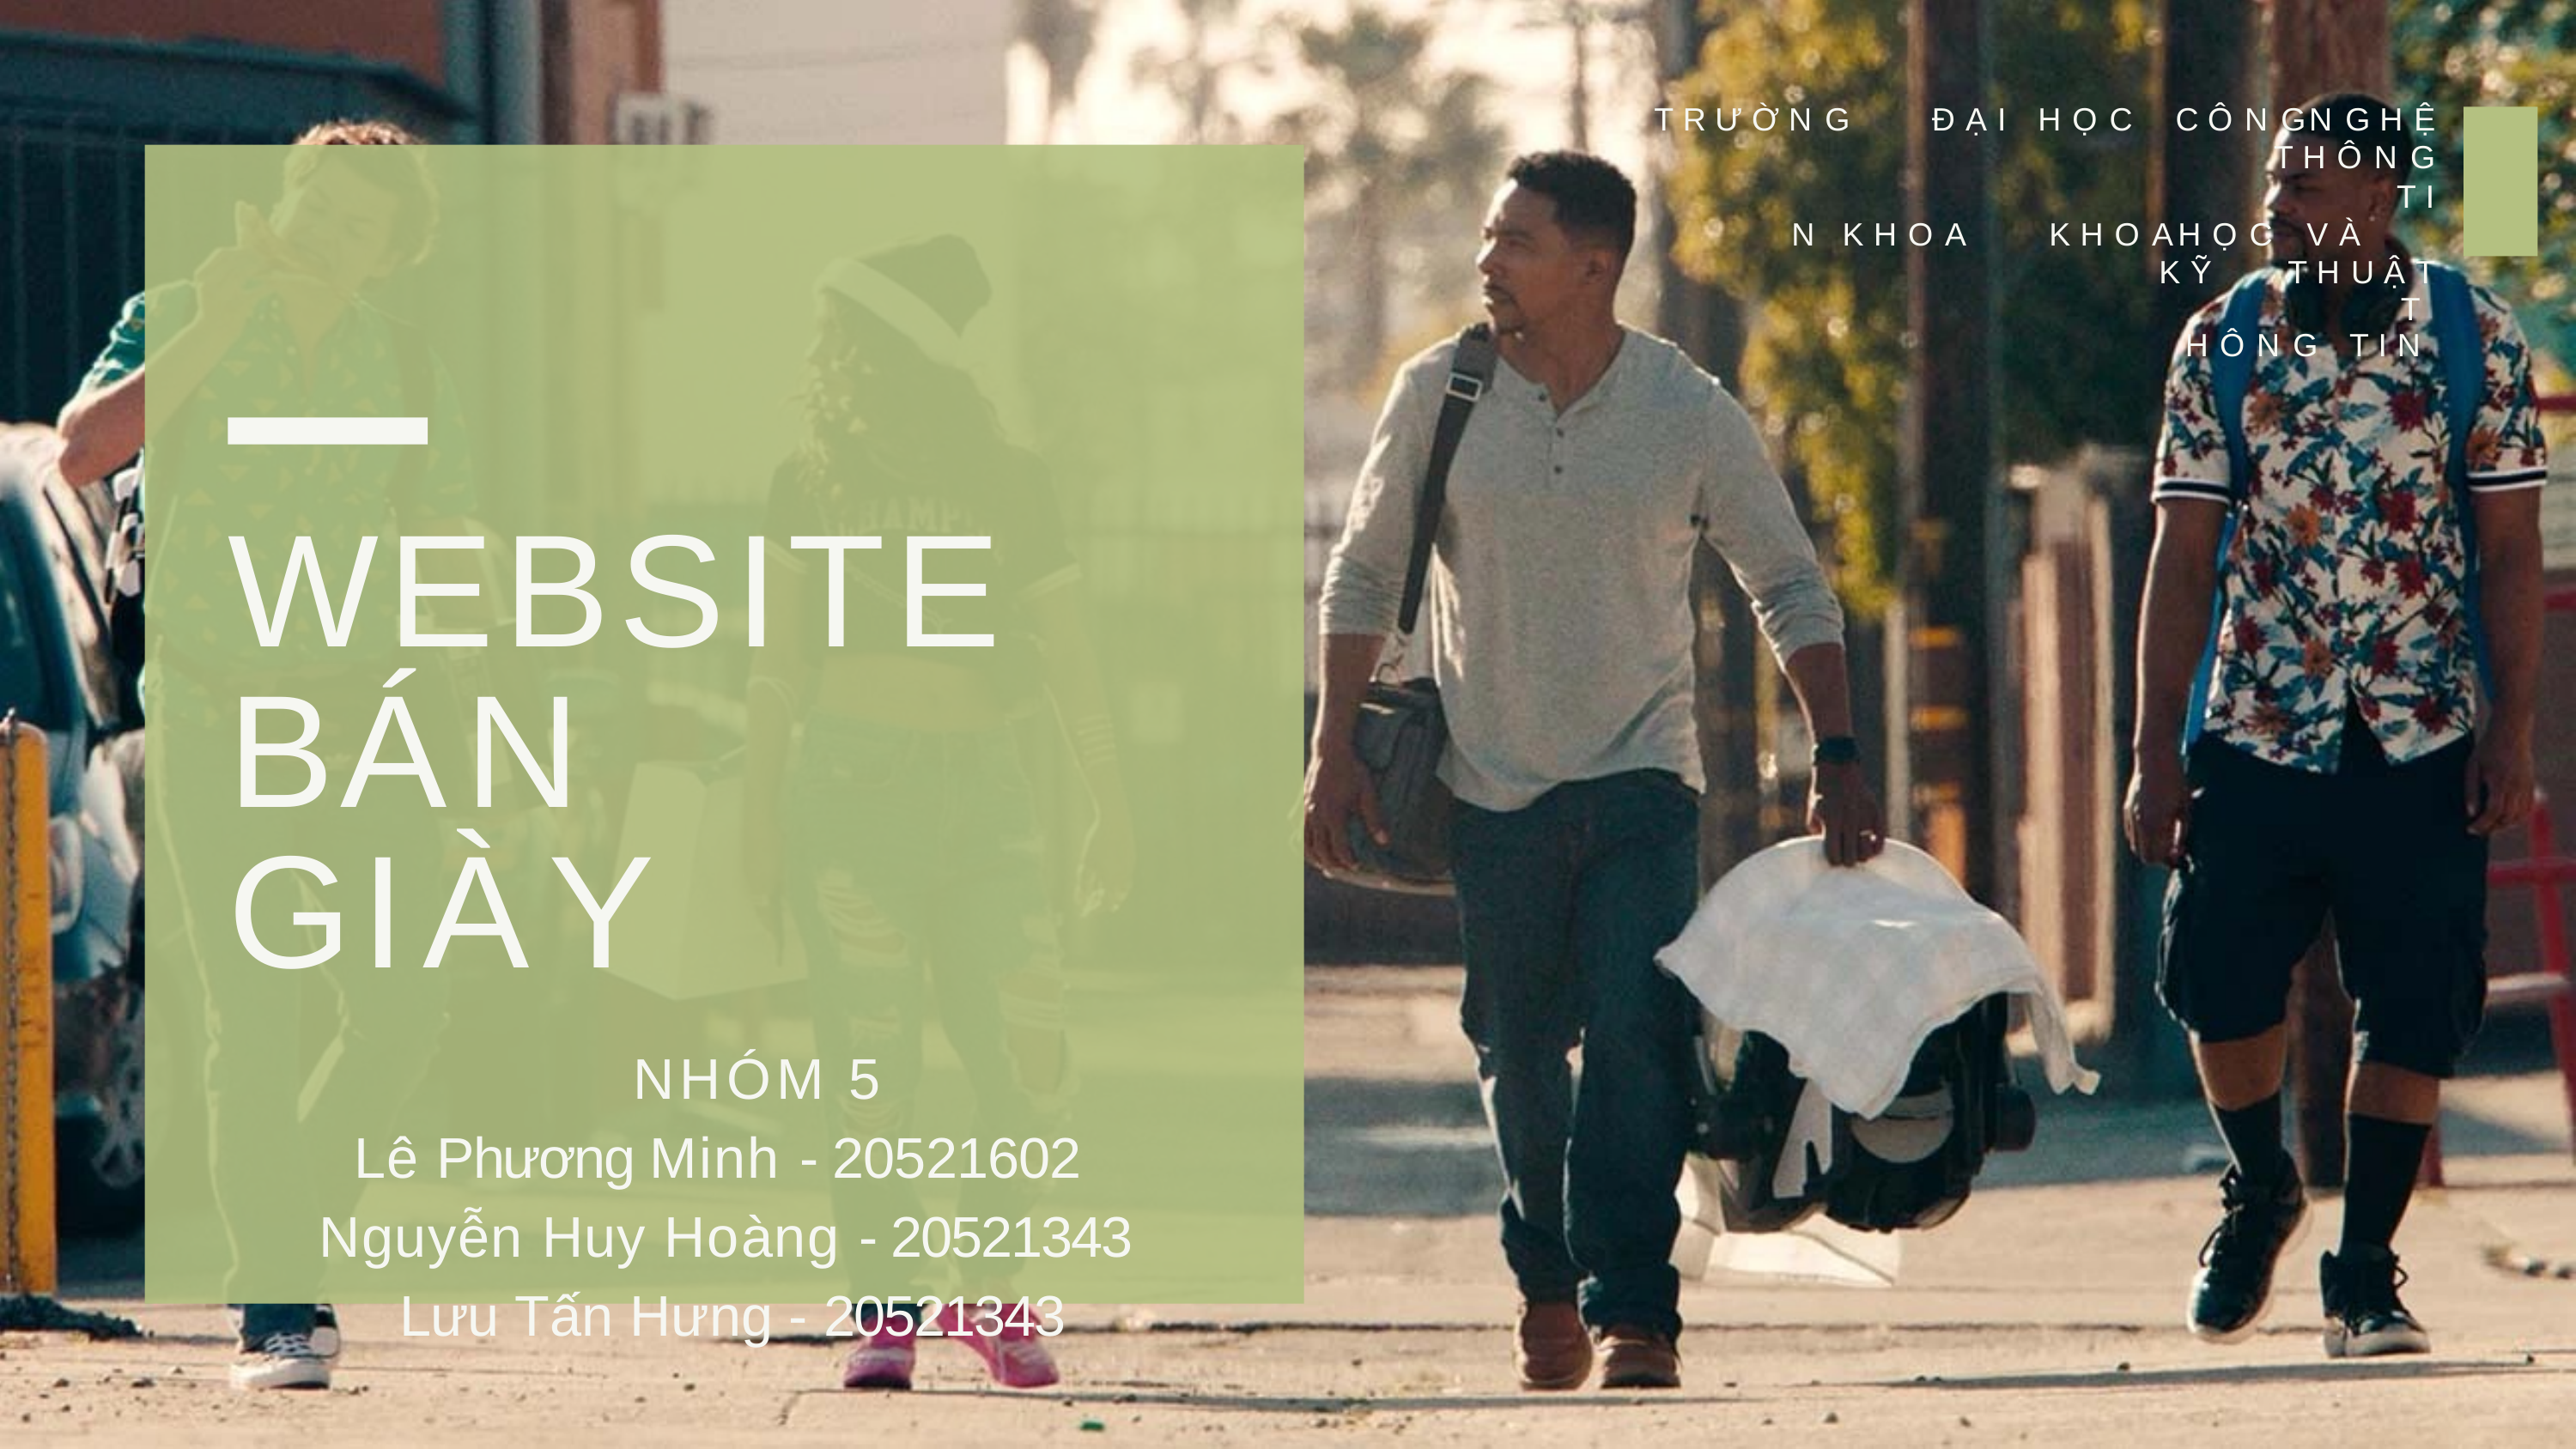

T R Ư Ờ N G	Đ Ạ I	H Ọ C	C Ô N G	N G H Ệ	T H Ô N G
T I N  K H O A	K H O A	H Ọ C	V À	K Ỹ	T H U Ậ T
T H Ô N G	T I N

WEBSITE  BÁN	GIÀY
NHÓM 5
Lê Phương Minh - 20521602  Nguyễn Huy Hoàng - 20521343  Lưu Tấn Hưng - 20521343